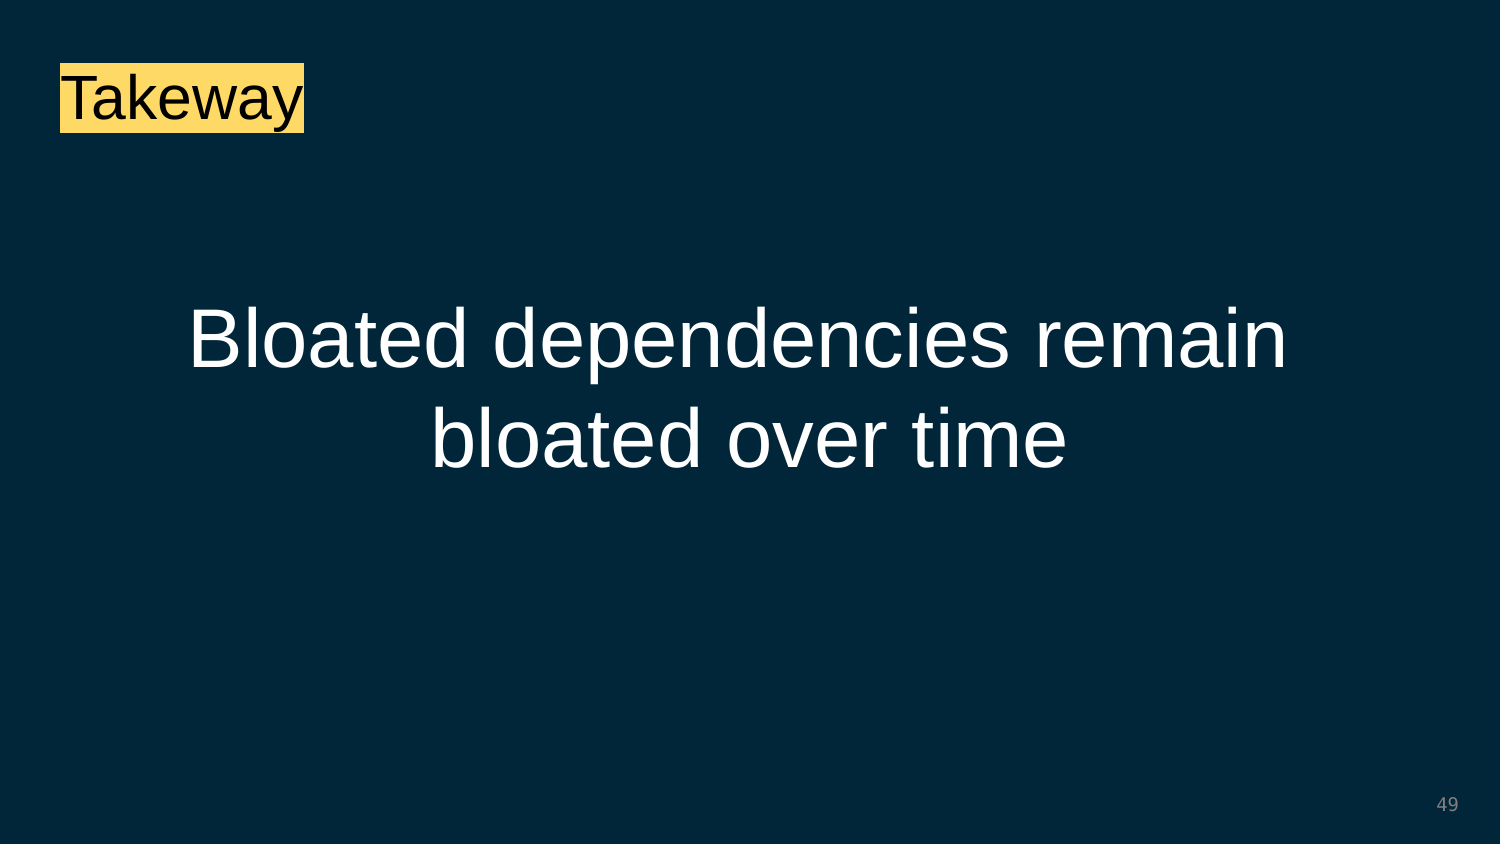

Takeway
Bloated dependencies remain
bloated over time
49